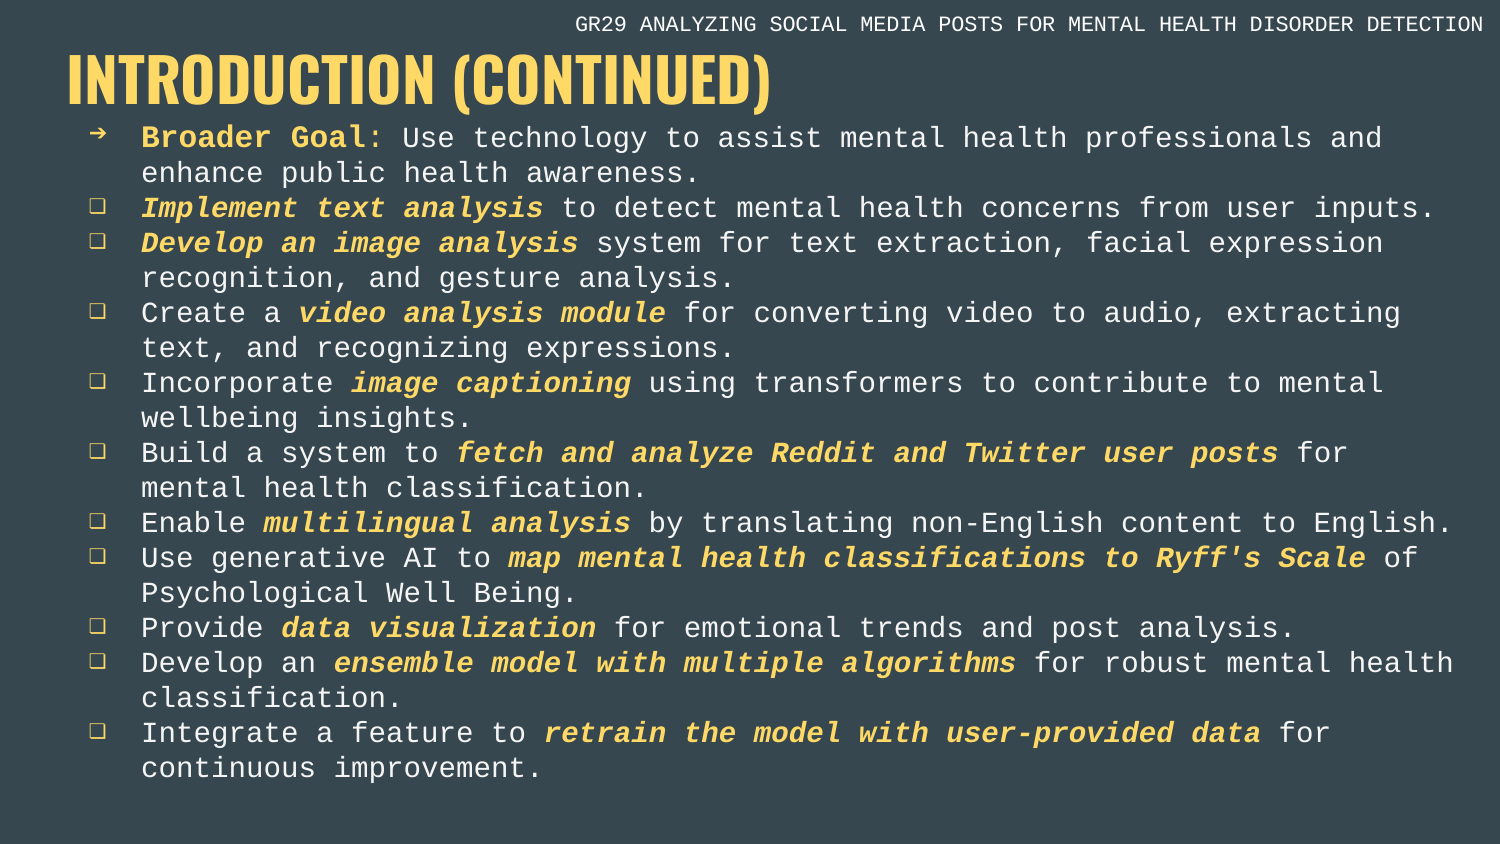

GR29 ANALYZING SOCIAL MEDIA POSTS FOR MENTAL HEALTH DISORDER DETECTION
# INTRODUCTION (CONTINUED)
Broader Goal: Use technology to assist mental health professionals and enhance public health awareness.
Implement text analysis to detect mental health concerns from user inputs.
Develop an image analysis system for text extraction, facial expression recognition, and gesture analysis.
Create a video analysis module for converting video to audio, extracting text, and recognizing expressions.
Incorporate image captioning using transformers to contribute to mental wellbeing insights.
Build a system to fetch and analyze Reddit and Twitter user posts for mental health classification.
Enable multilingual analysis by translating non-English content to English.
Use generative AI to map mental health classifications to Ryff's Scale of Psychological Well Being.
Provide data visualization for emotional trends and post analysis.
Develop an ensemble model with multiple algorithms for robust mental health classification.
Integrate a feature to retrain the model with user-provided data for continuous improvement.